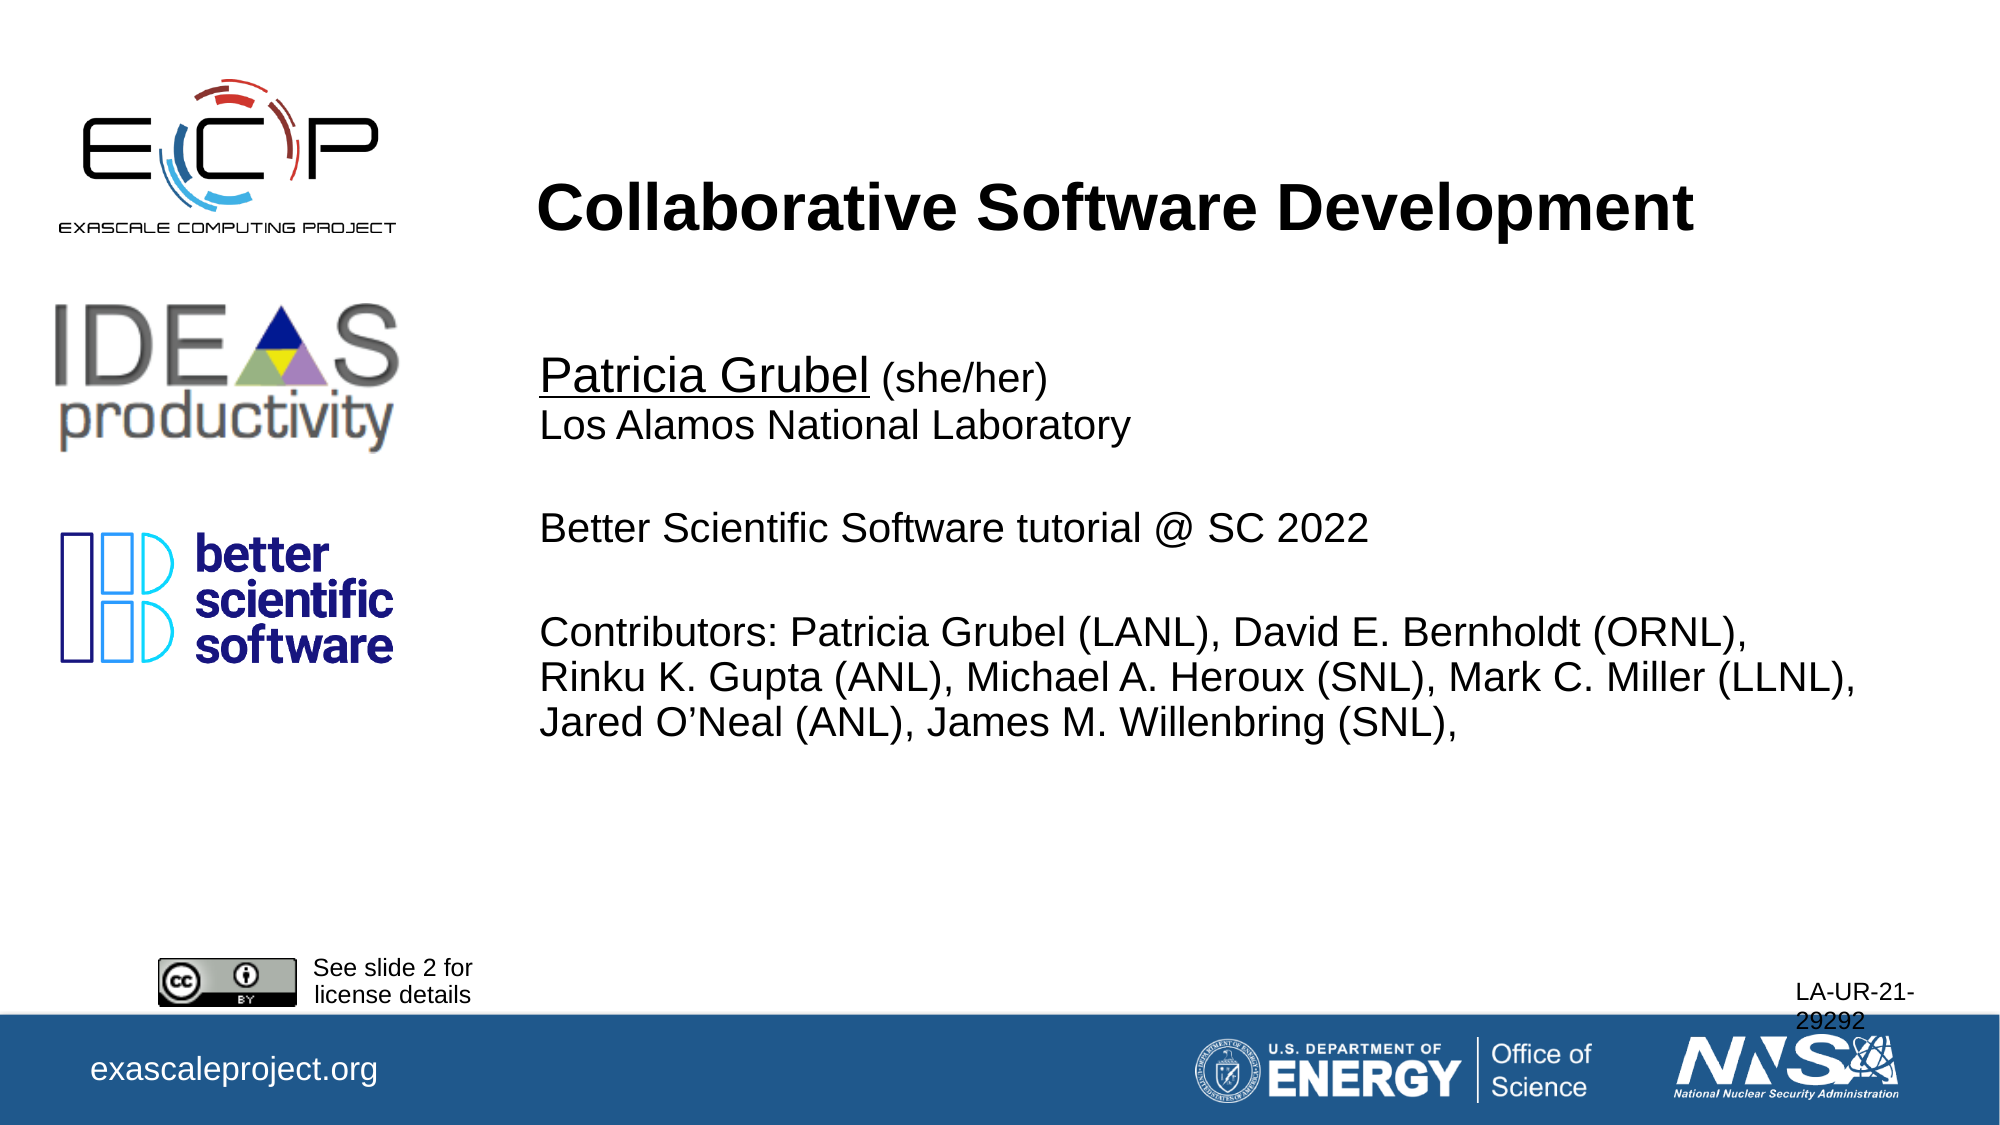

# Collaborative Software Development
Patricia Grubel (she/her)
Los Alamos National Laboratory
Better Scientific Software tutorial @ SC 2022
Contributors: Patricia Grubel (LANL), David E. Bernholdt (ORNL), Rinku K. Gupta (ANL), Michael A. Heroux (SNL), Mark C. Miller (LLNL), Jared O’Neal (ANL), James M. Willenbring (SNL),

LA-UR-21-29292